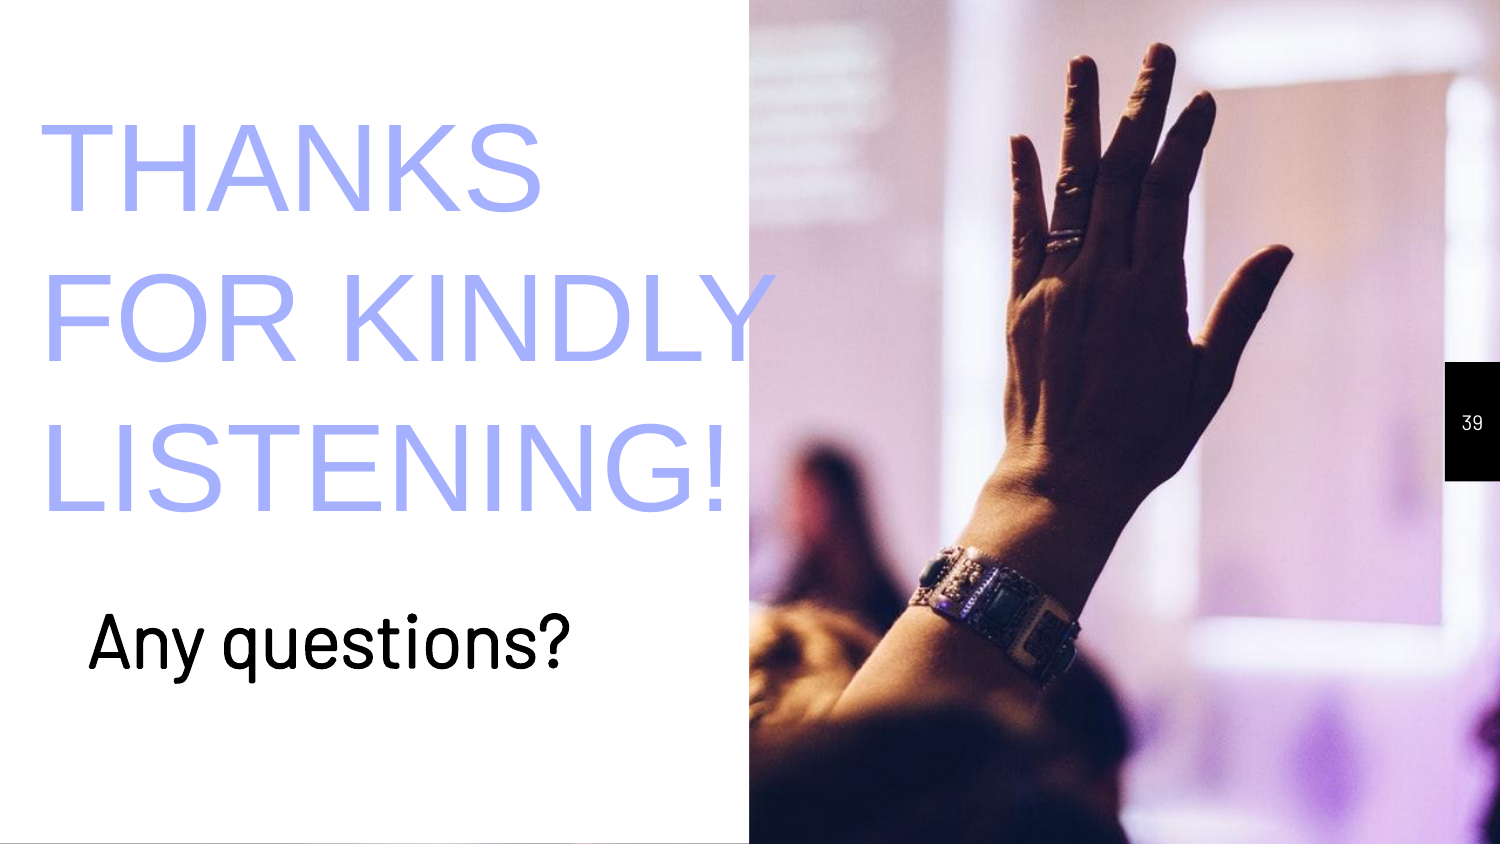

THANKS FOR KINDLY LISTENING!
39
Any questions?